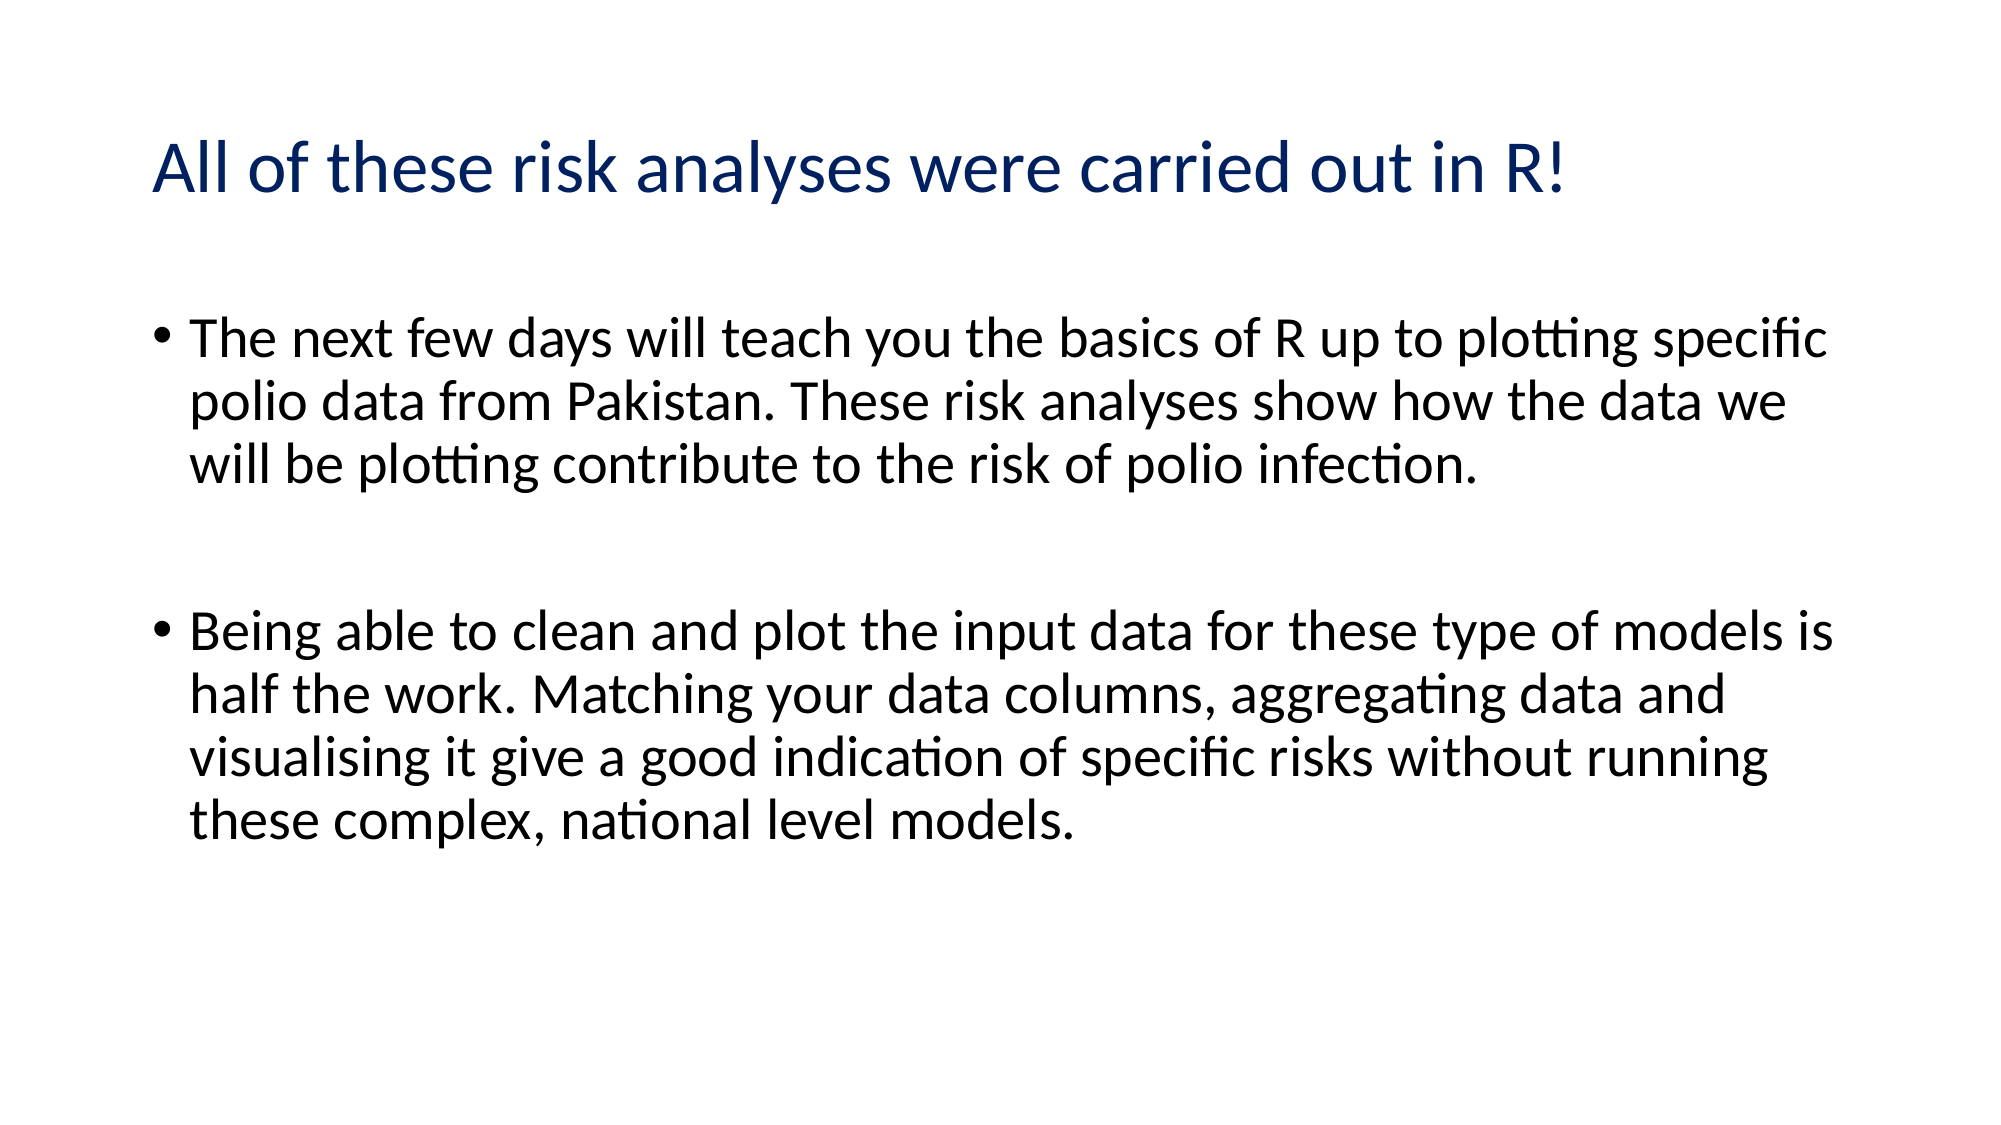

# All of these risk analyses were carried out in R!
The next few days will teach you the basics of R up to plotting specific polio data from Pakistan. These risk analyses show how the data we will be plotting contribute to the risk of polio infection.

Being able to clean and plot the input data for these type of models is half the work. Matching your data columns, aggregating data and visualising it give a good indication of specific risks without running these complex, national level models.